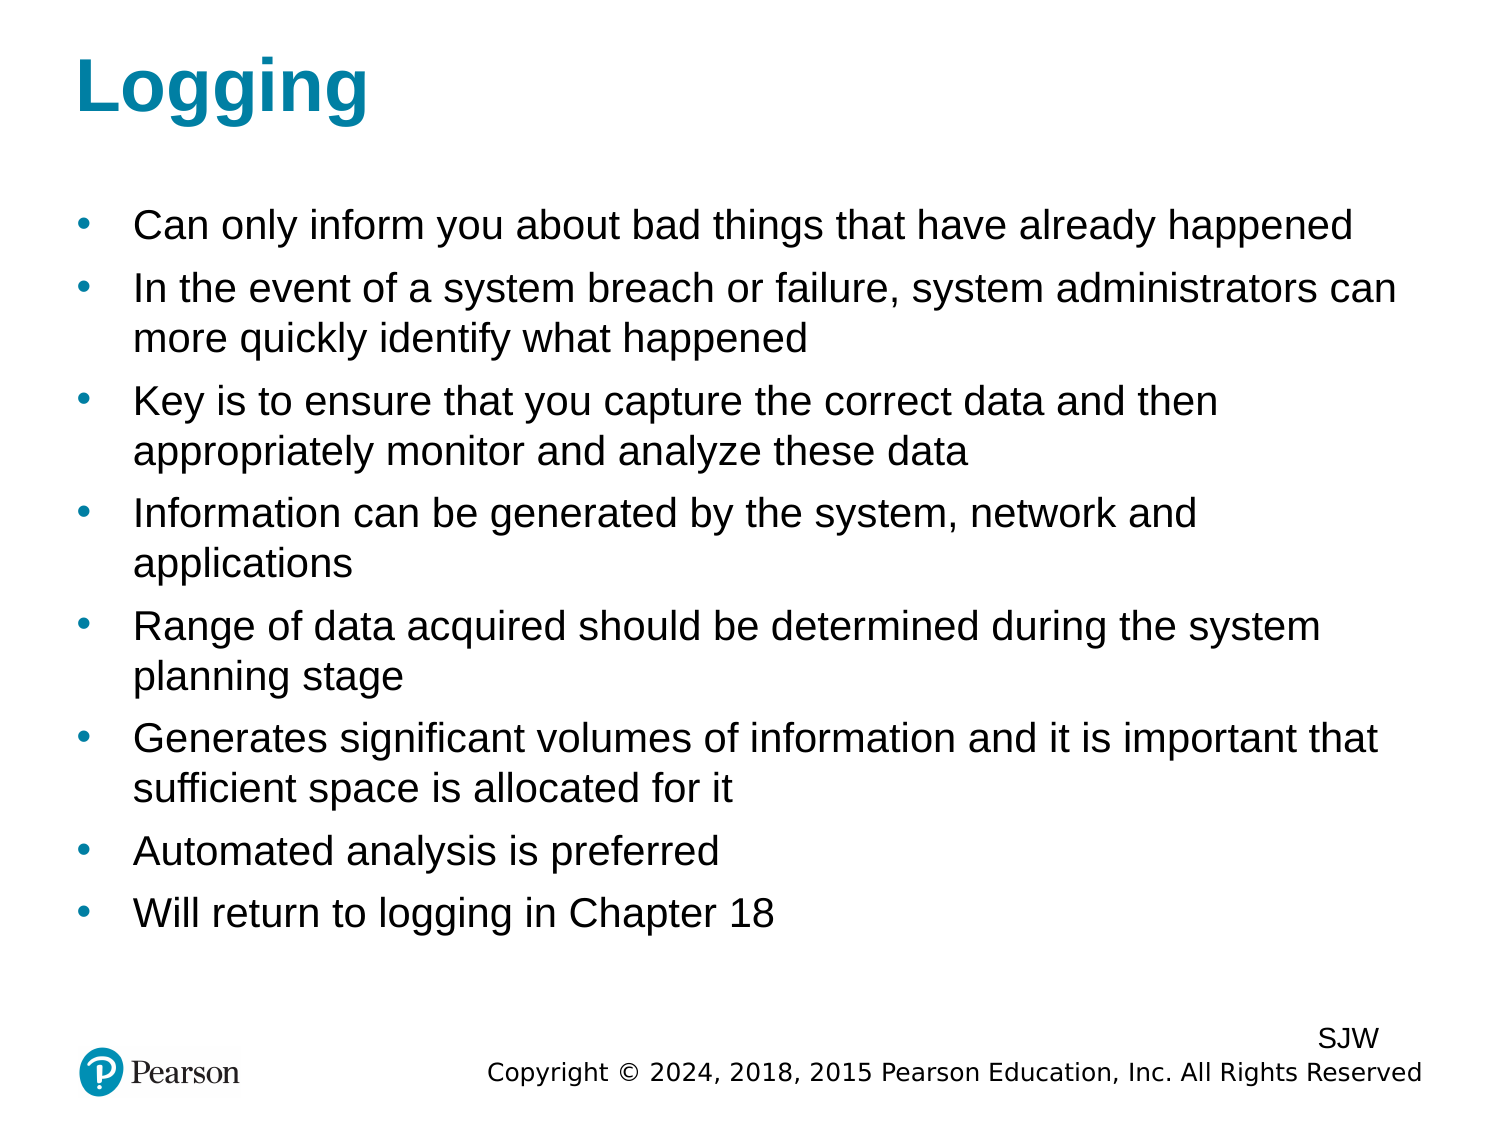

# Logging
Can only inform you about bad things that have already happened
In the event of a system breach or failure, system administrators can more quickly identify what happened
Key is to ensure that you capture the correct data and then appropriately monitor and analyze these data
Information can be generated by the system, network and applications
Range of data acquired should be determined during the system planning stage
Generates significant volumes of information and it is important that sufficient space is allocated for it
Automated analysis is preferred
Will return to logging in Chapter 18

SJW